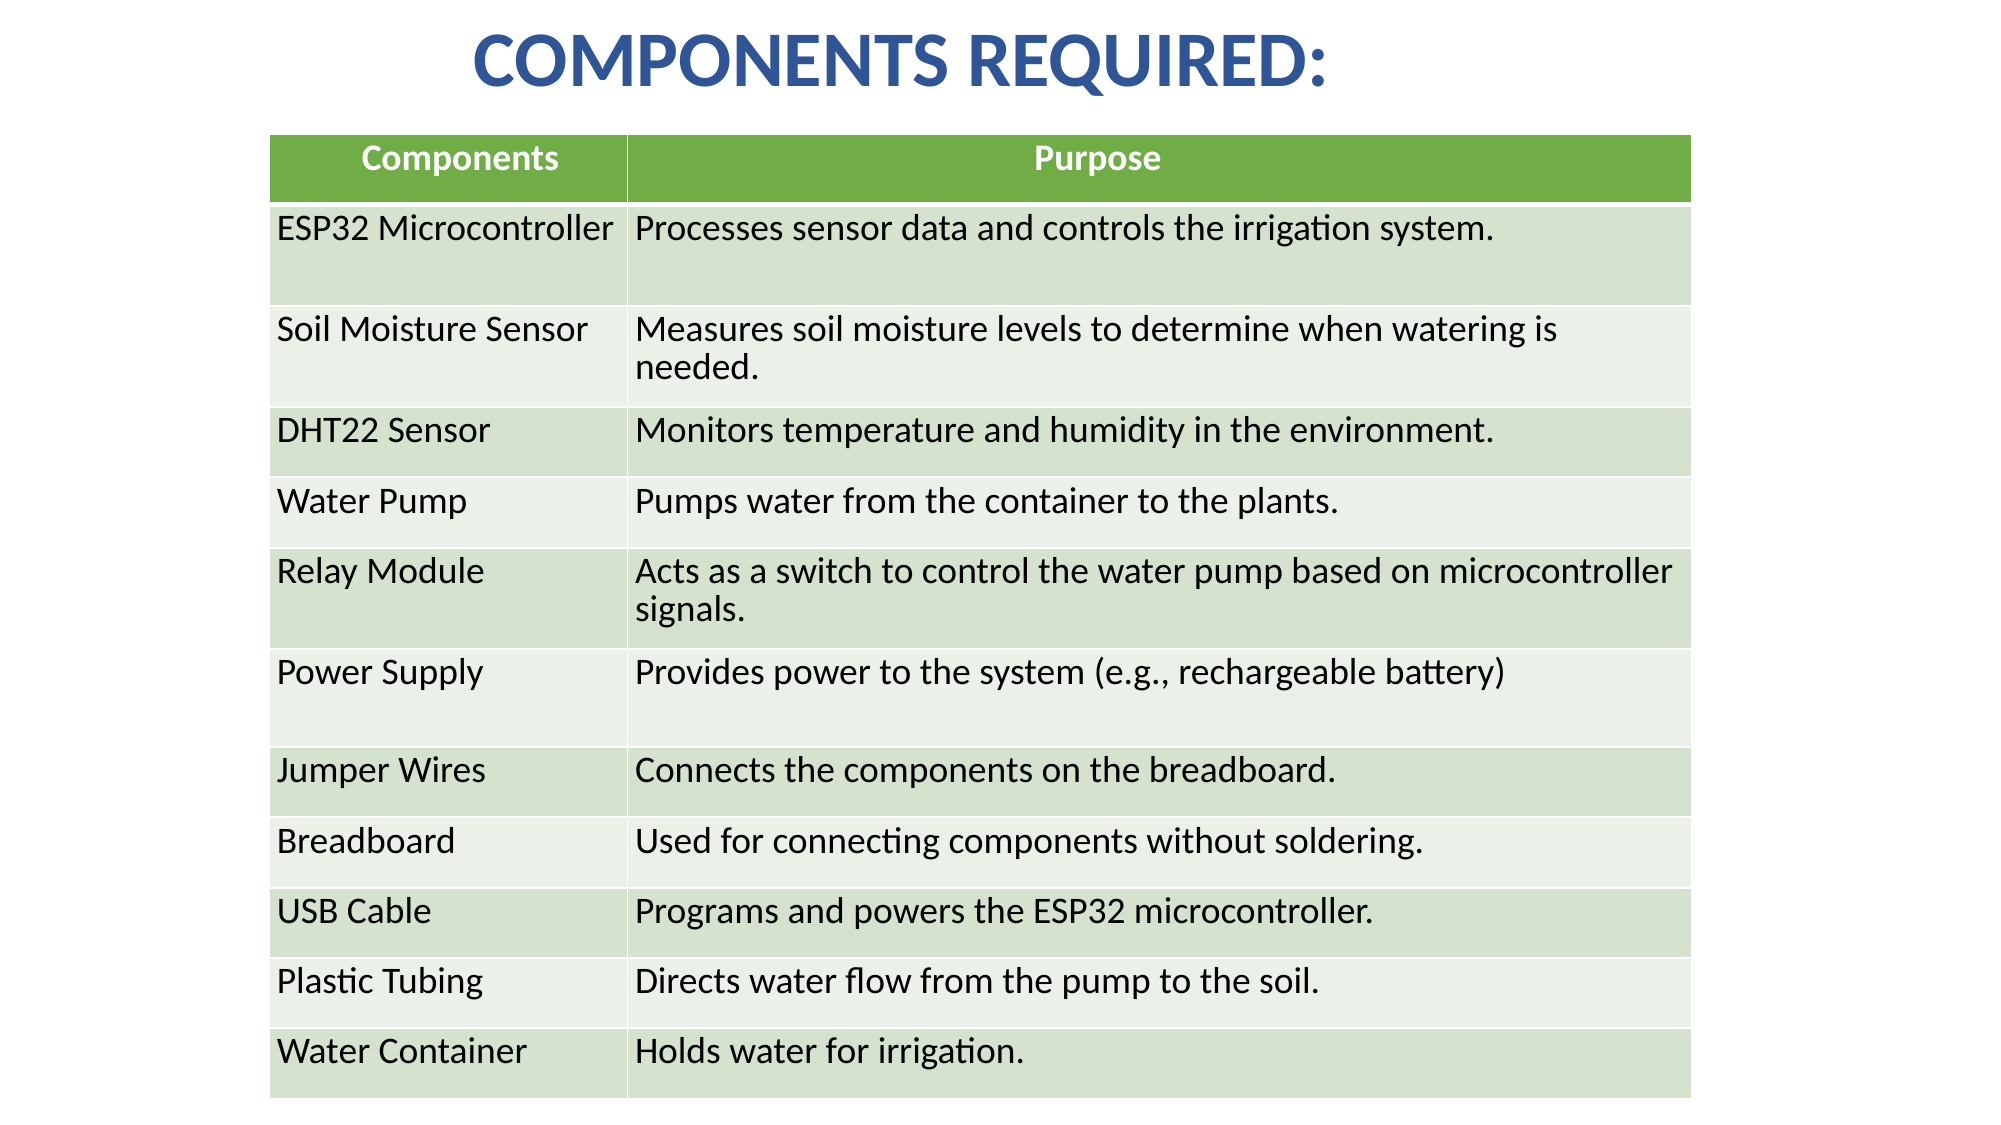

# COMPONENTS REQUIRED:
| Components | Purpose |
| --- | --- |
| ESP32 Microcontroller | Processes sensor data and controls the irrigation system. |
| Soil Moisture Sensor | Measures soil moisture levels to determine when watering is needed. |
| DHT22 Sensor | Monitors temperature and humidity in the environment. |
| Water Pump | Pumps water from the container to the plants. |
| Relay Module | Acts as a switch to control the water pump based on microcontroller signals. |
| Power Supply | Provides power to the system (e.g., rechargeable battery) |
| Jumper Wires | Connects the components on the breadboard. |
| Breadboard | Used for connecting components without soldering. |
| USB Cable | Programs and powers the ESP32 microcontroller. |
| Plastic Tubing | Directs water flow from the pump to the soil. |
| Water Container | Holds water for irrigation. |